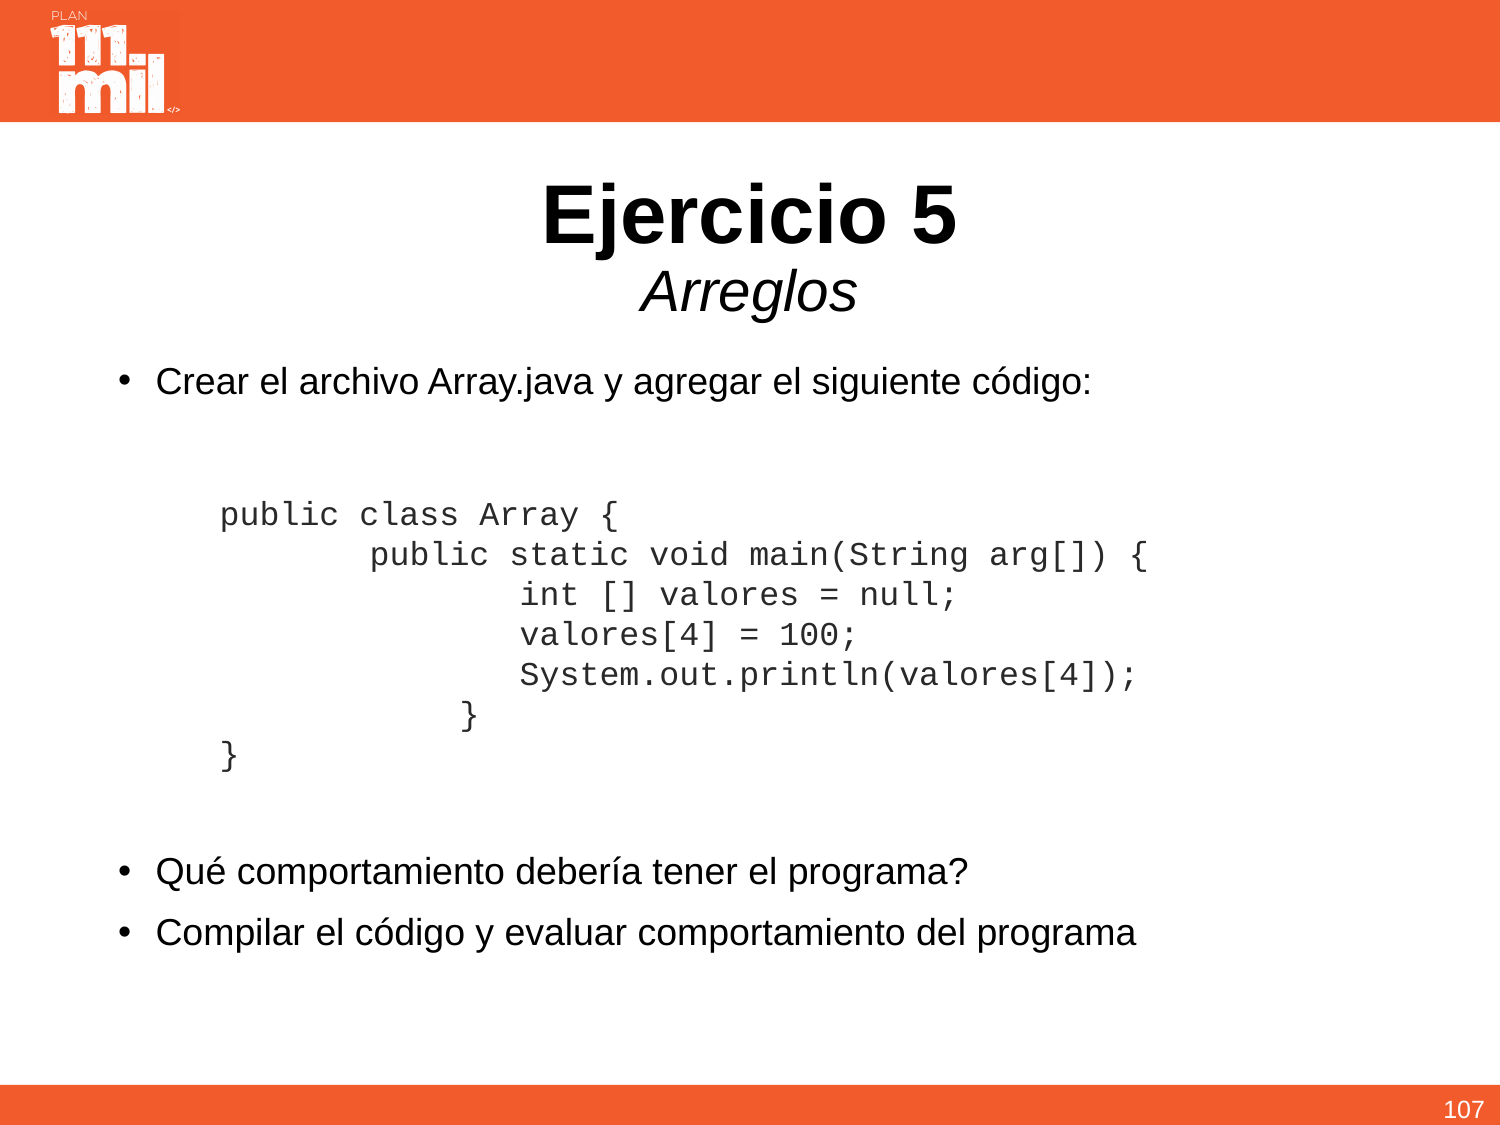

# Ejercicio 5 Arreglos
Crear el archivo Array.java y agregar el siguiente código:

Qué comportamiento debería tener el programa?
Compilar el código y evaluar comportamiento del programa

public class Array {
	public static void main(String arg[]) {
               int [] valores = null;
               valores[4] = 100;
               System.out.println(valores[4]);
            }
}
107